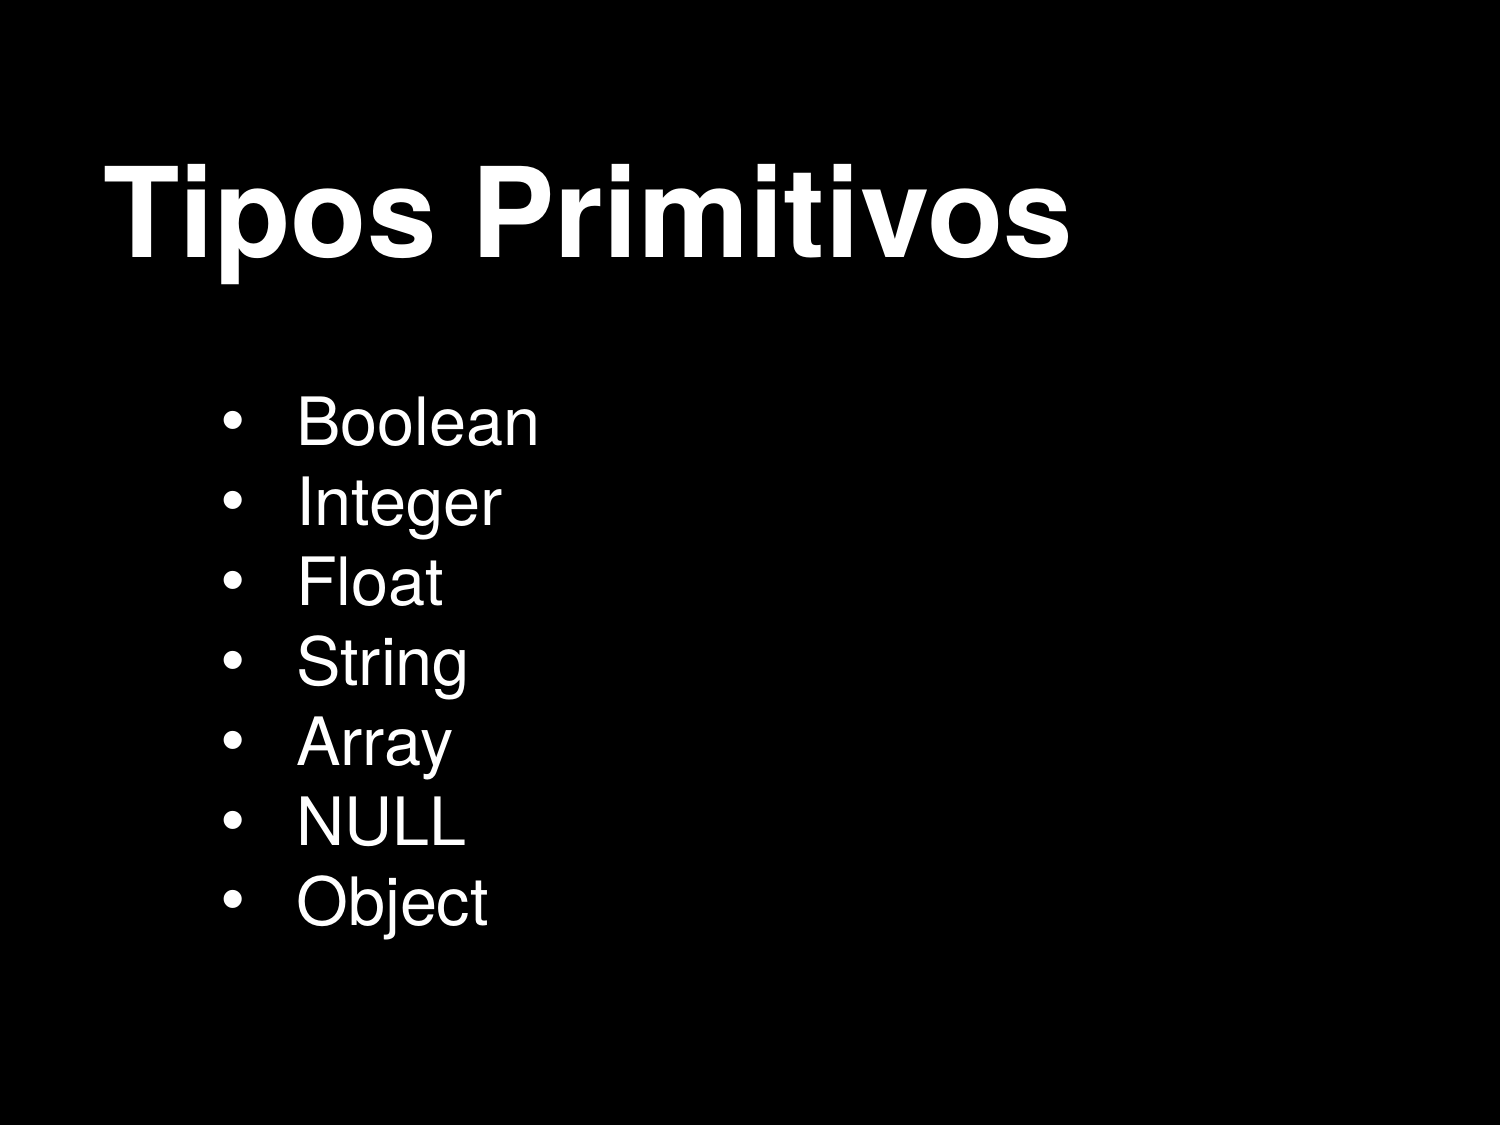

Tipos Primitivos
Boolean
Integer
Float
String
Array
NULL
Object